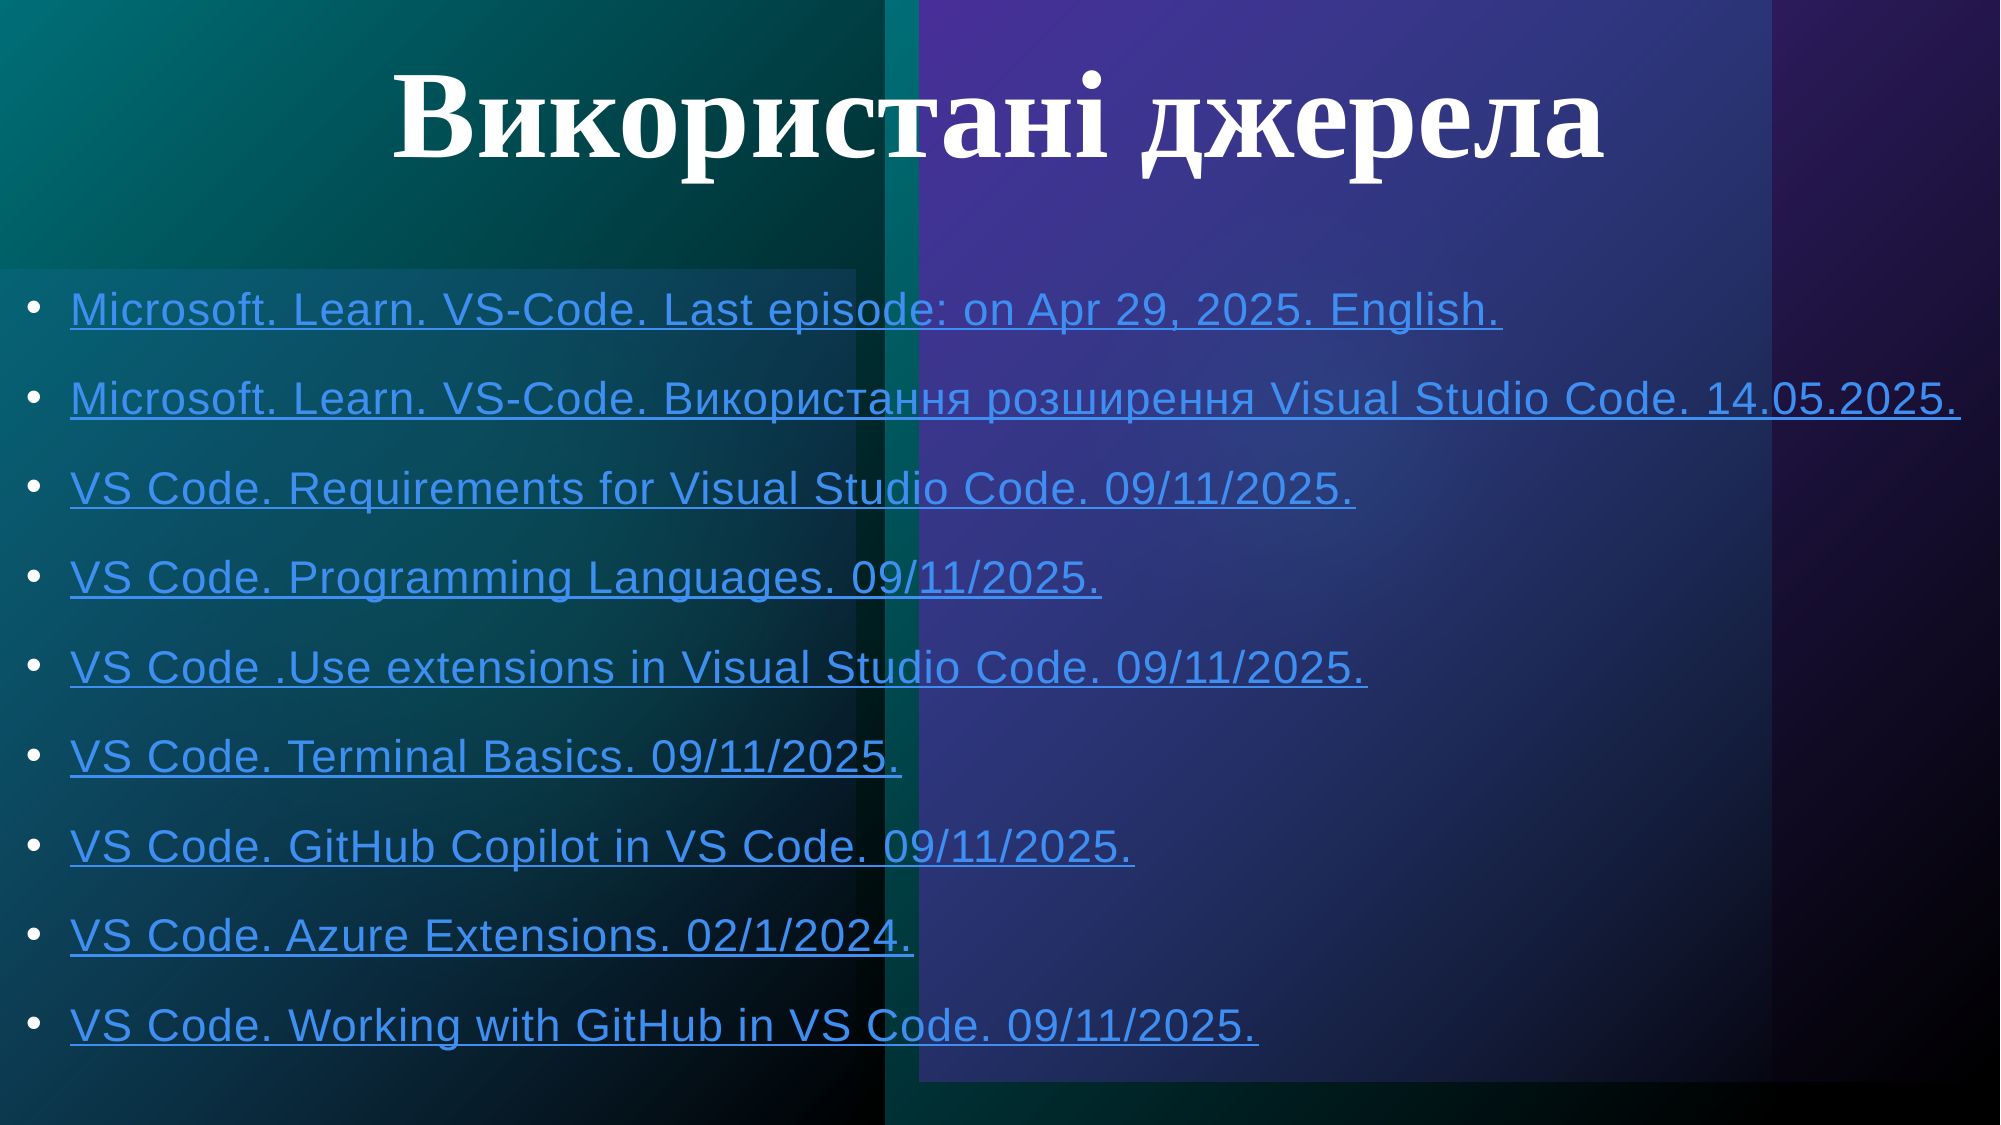

# Використані джерела
Microsoft. Learn. VS-Code. Last episode: on Apr 29, 2025. English.
Microsoft. Learn. VS-Code. Використання розширення Visual Studio Code. 14.05.2025.
VS Code. Requirements for Visual Studio Code. 09/11/2025.
VS Code. Programming Languages. 09/11/2025.
VS Code .Use extensions in Visual Studio Code. 09/11/2025.
VS Code. Terminal Basics. 09/11/2025.
VS Code. GitHub Copilot in VS Code. 09/11/2025.
VS Code. Azure Extensions. 02/1/2024.
VS Code. Working with GitHub in VS Code. 09/11/2025.